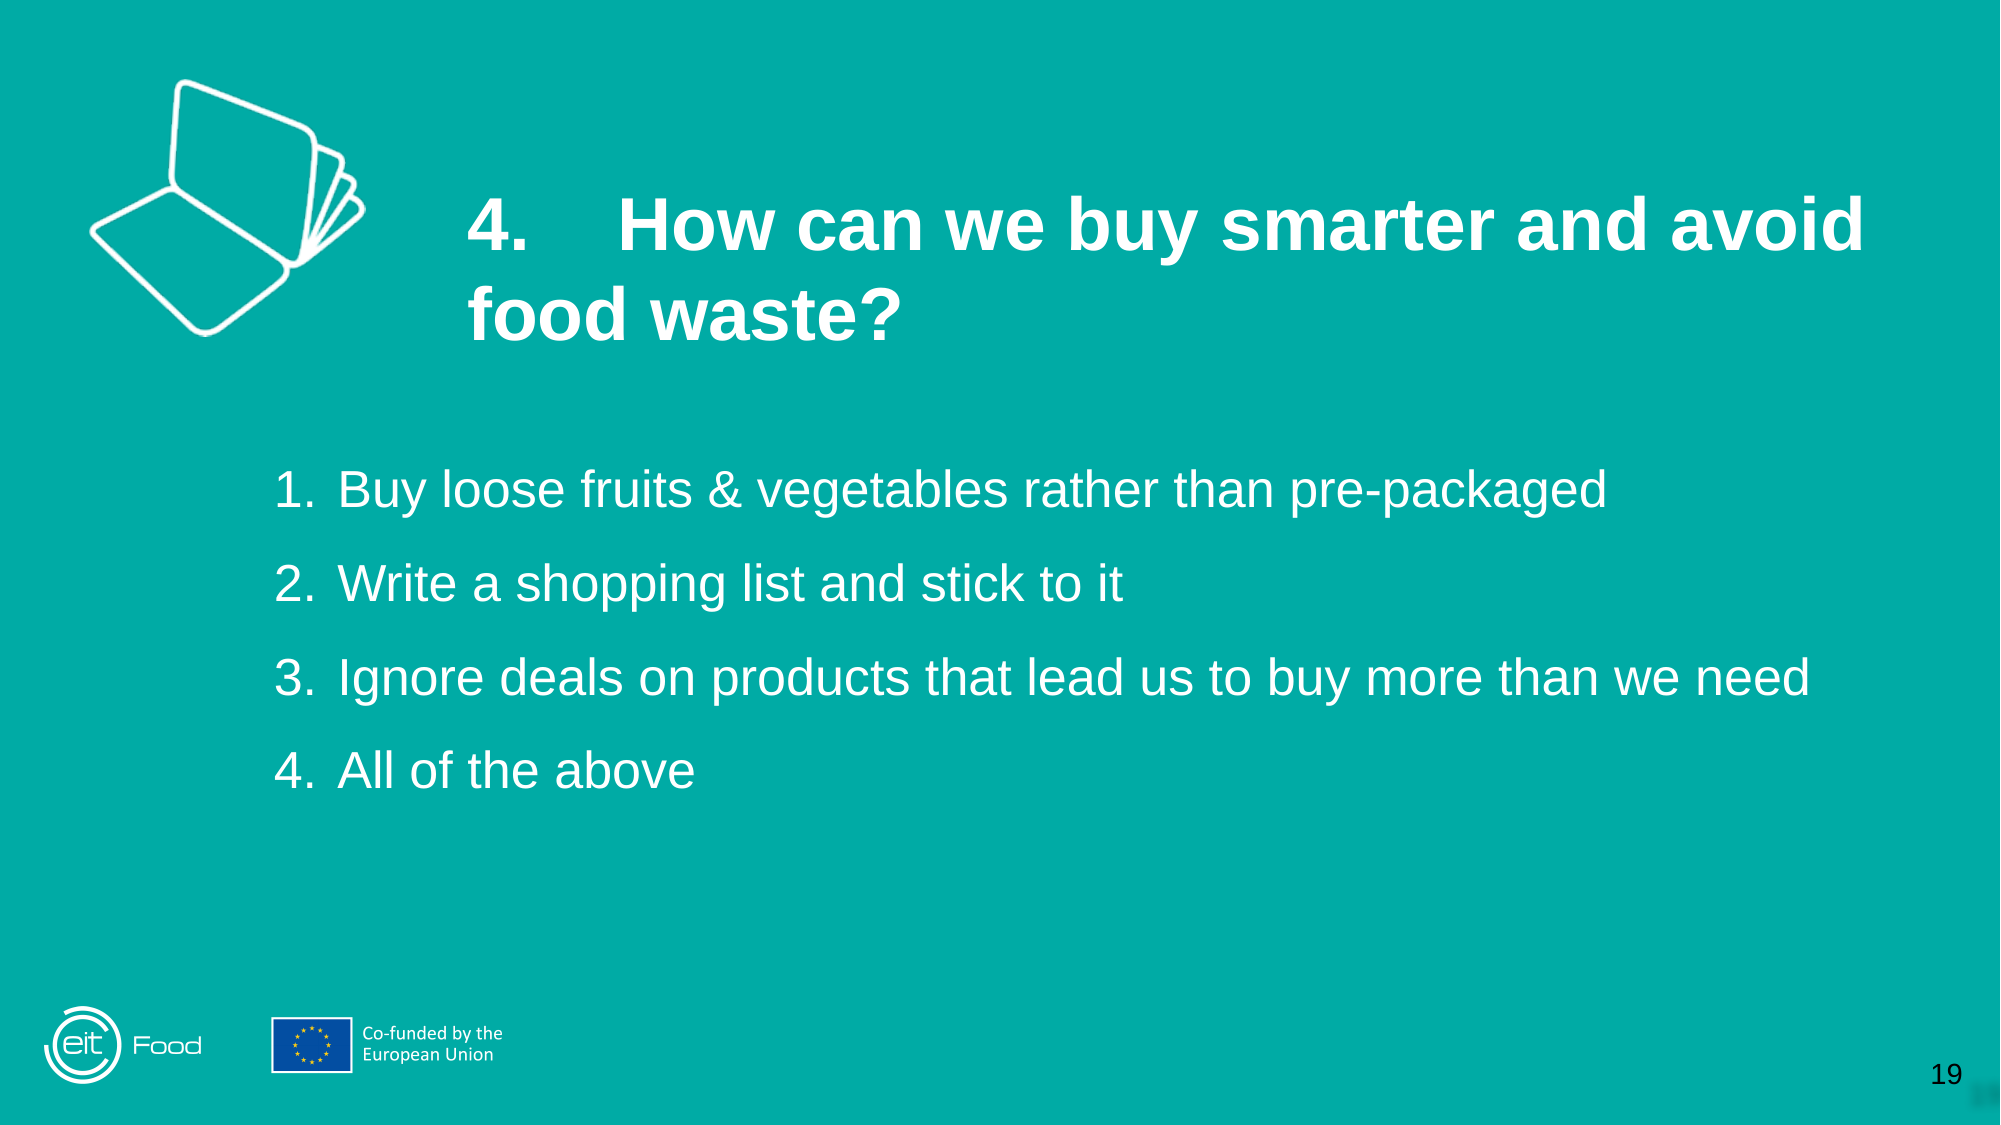

4.	How can we buy smarter and avoid food waste?
Buy loose fruits & vegetables rather than pre-packaged
Write a shopping list and stick to it
Ignore deals on products that lead us to buy more than we need
All of the above

19